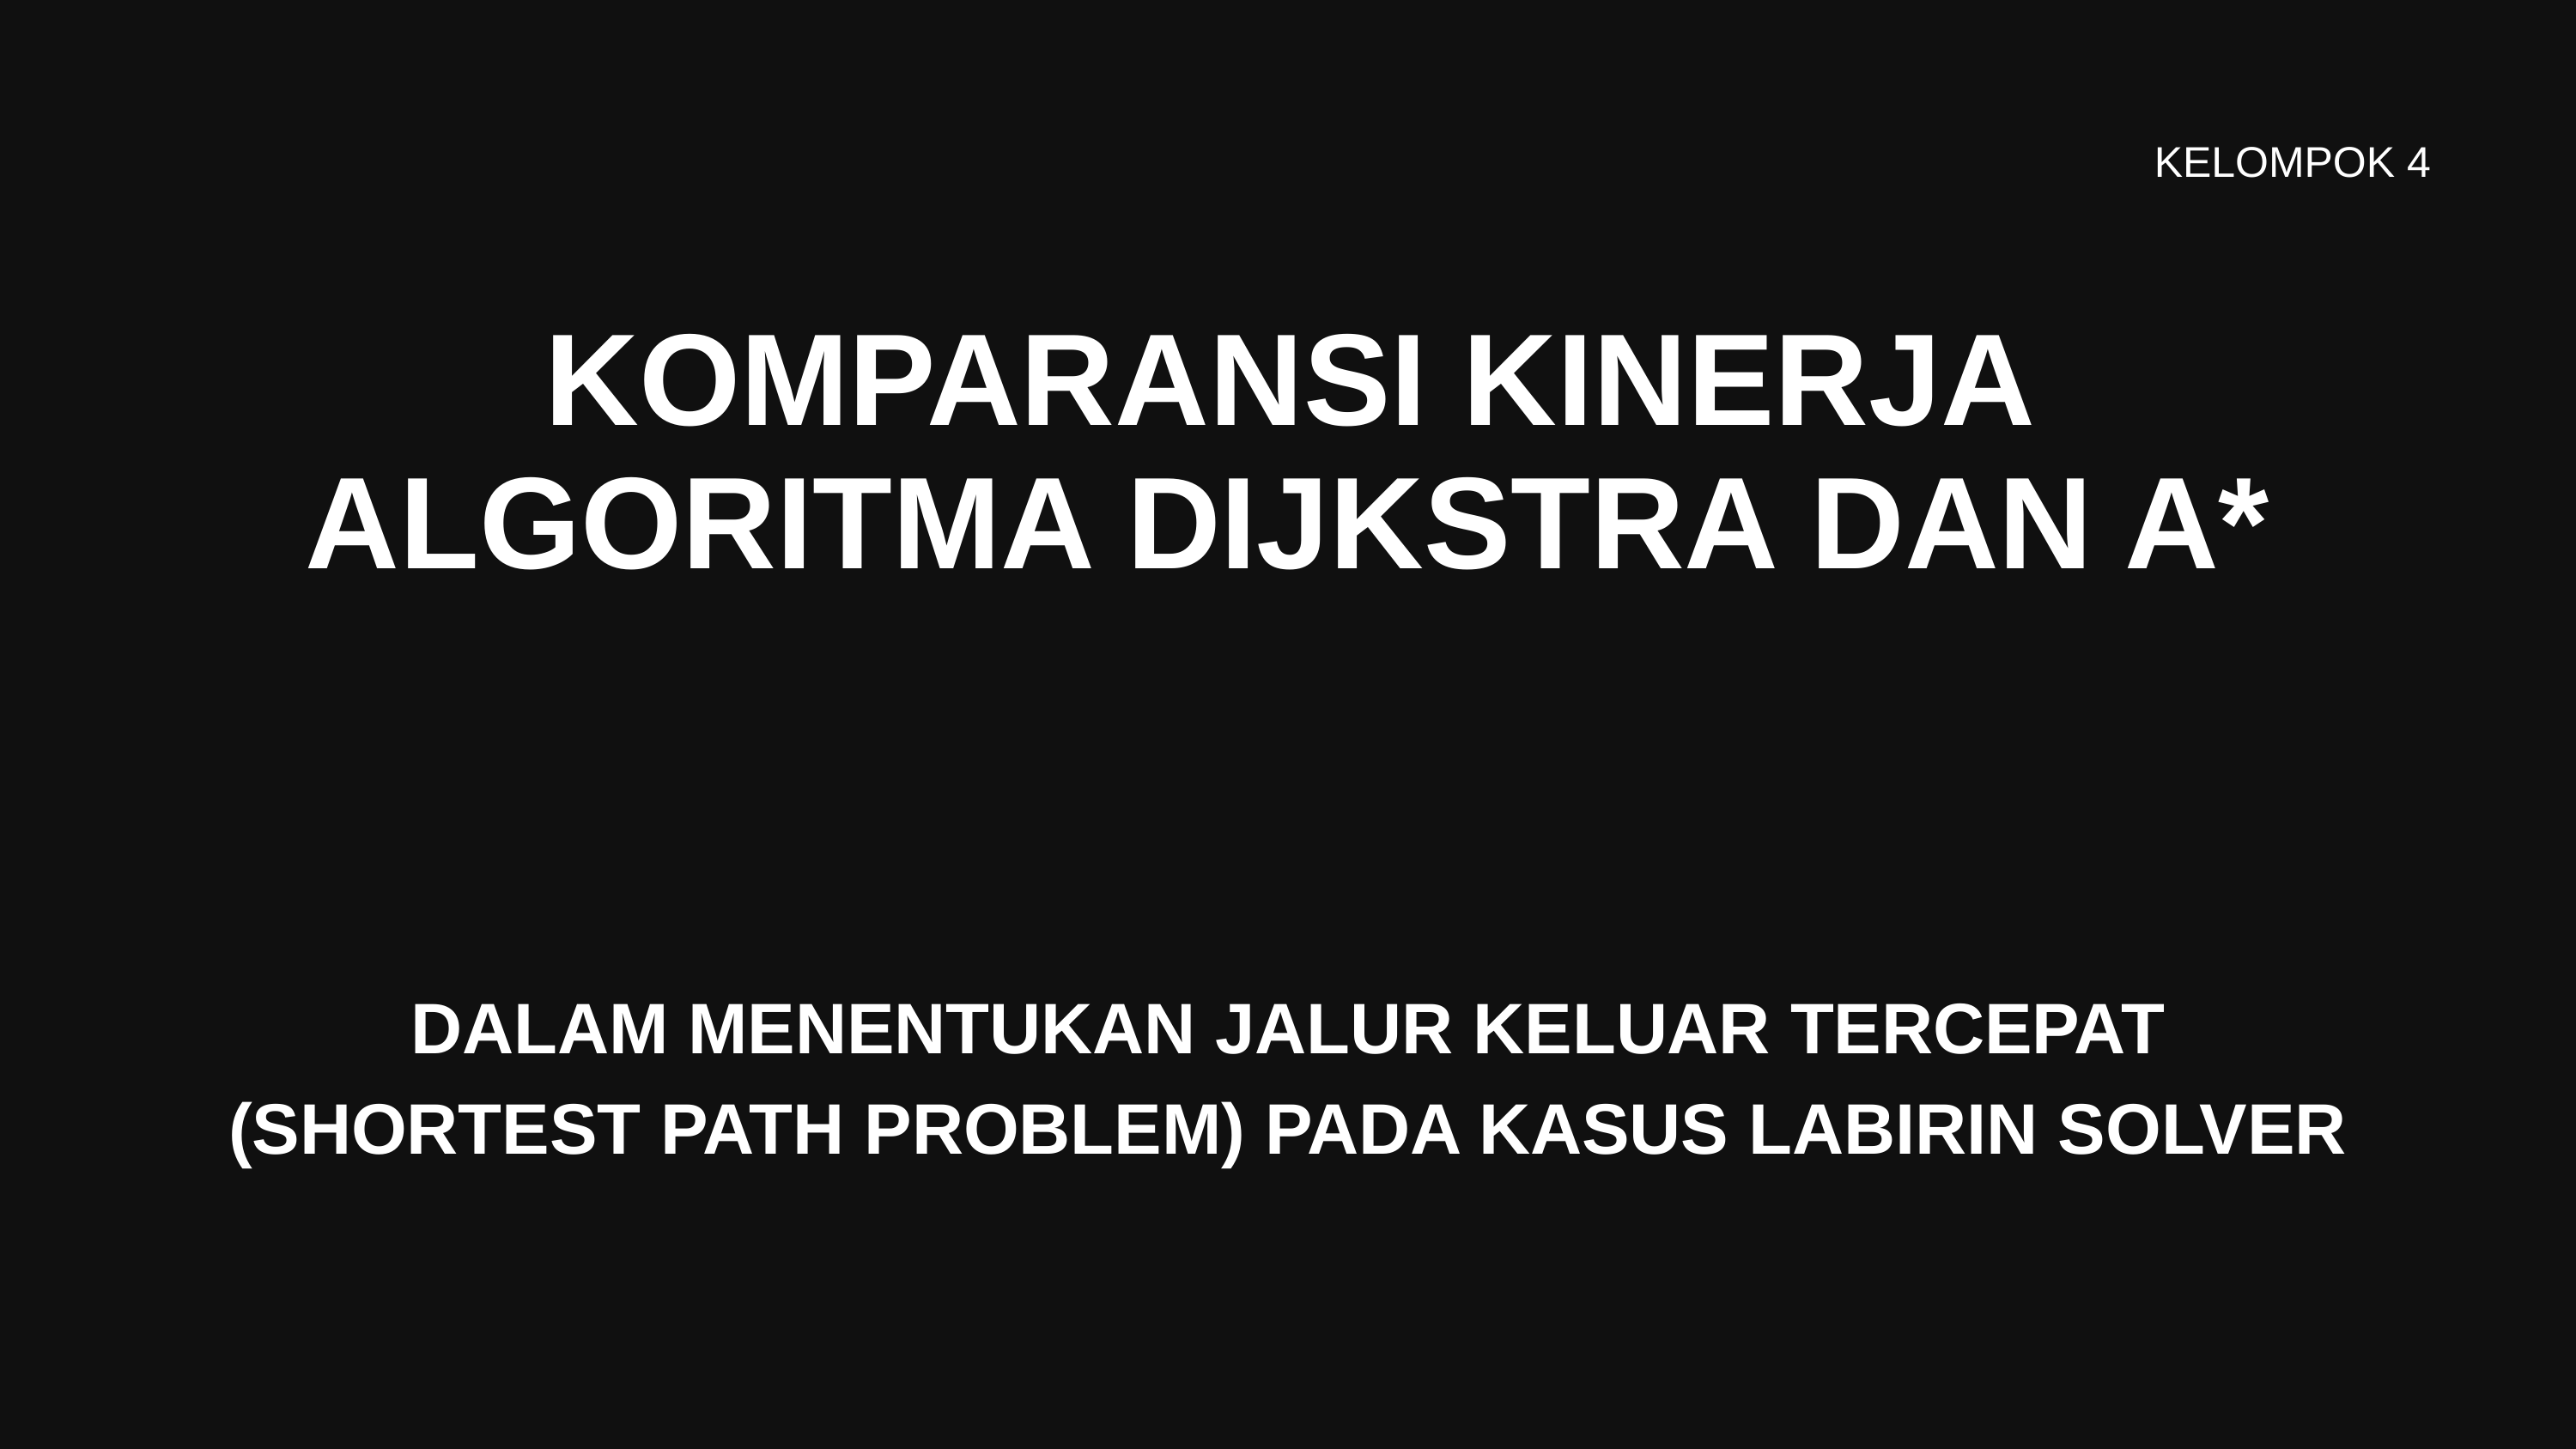

KELOMPOK 4
KOMPARANSI KINERJA ALGORITMA DIJKSTRA DAN A*
DALAM MENENTUKAN JALUR KELUAR TERCEPAT (SHORTEST PATH PROBLEM) PADA KASUS LABIRIN SOLVER